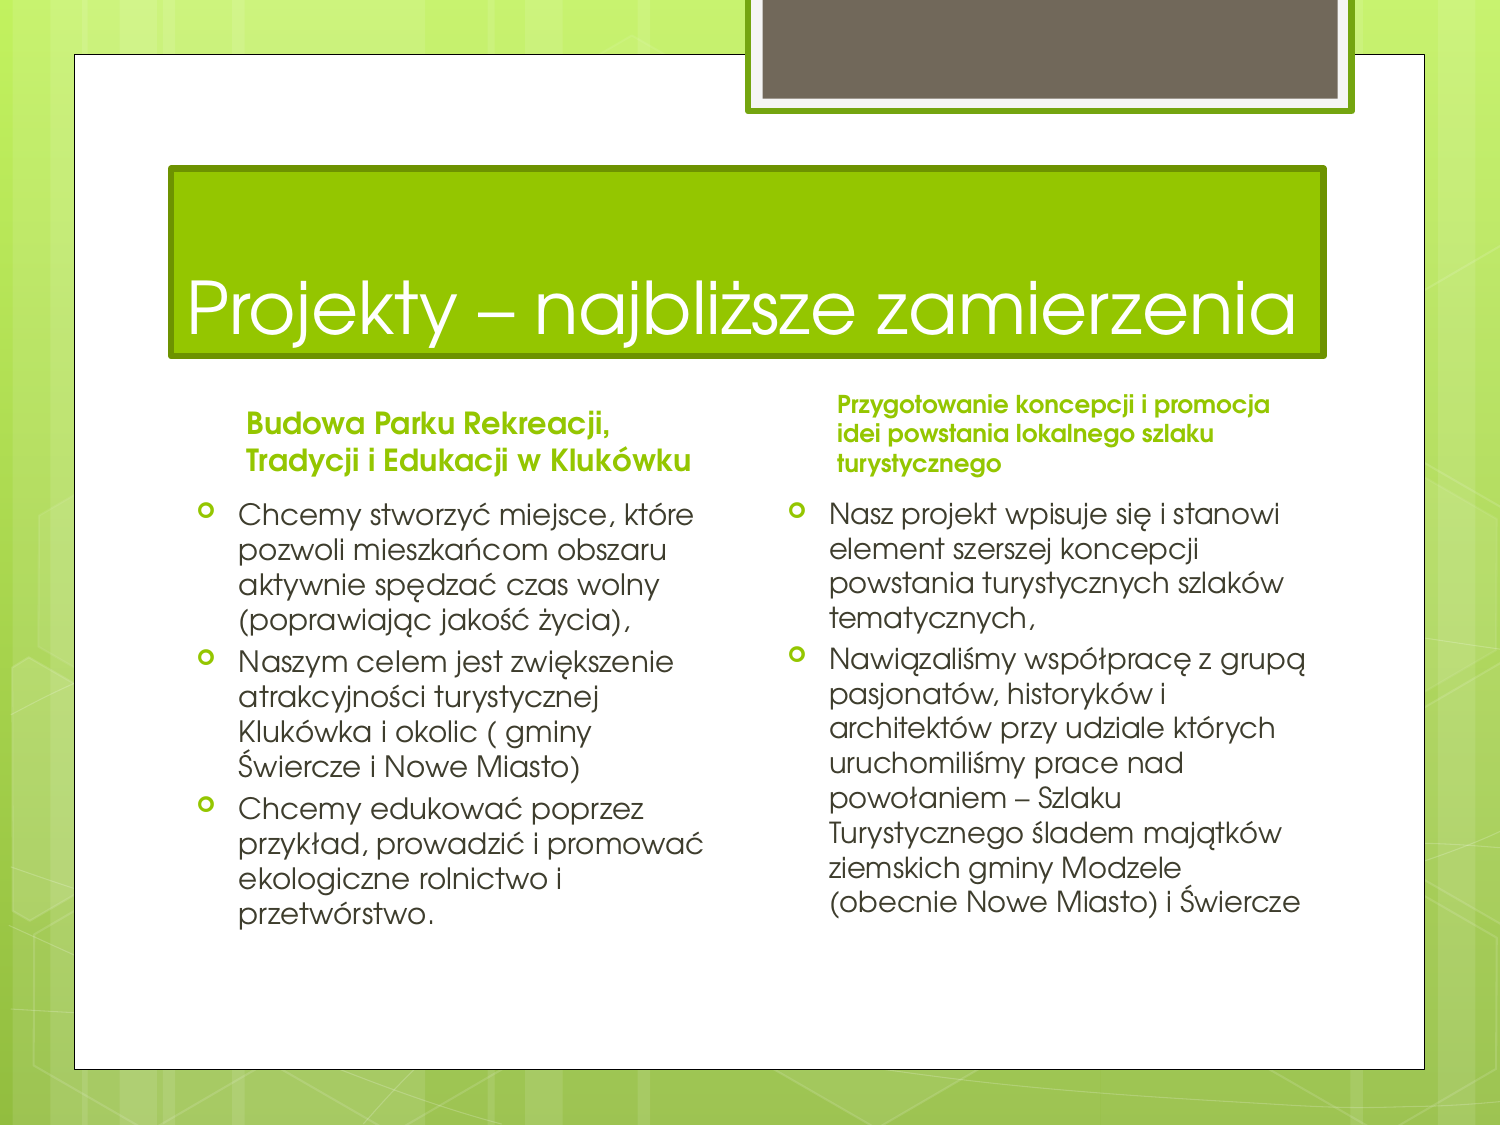

# Projekty – najbliższe zamierzenia
Budowa Parku Rekreacji, Tradycji i Edukacji w Klukówku
Przygotowanie koncepcji i promocja idei powstania lokalnego szlaku turystycznego
Chcemy stworzyć miejsce, które pozwoli mieszkańcom obszaru aktywnie spędzać czas wolny (poprawiając jakość życia),
Naszym celem jest zwiększenie atrakcyjności turystycznej Klukówka i okolic ( gminy Świercze i Nowe Miasto)
Chcemy edukować poprzez przykład, prowadzić i promować ekologiczne rolnictwo i przetwórstwo.

Nasz projekt wpisuje się i stanowi element szerszej koncepcji powstania turystycznych szlaków tematycznych,
Nawiązaliśmy współpracę z grupą pasjonatów, historyków i architektów przy udziale których uruchomiliśmy prace nad powołaniem – Szlaku Turystycznego śladem majątków ziemskich gminy Modzele (obecnie Nowe Miasto) i Świercze